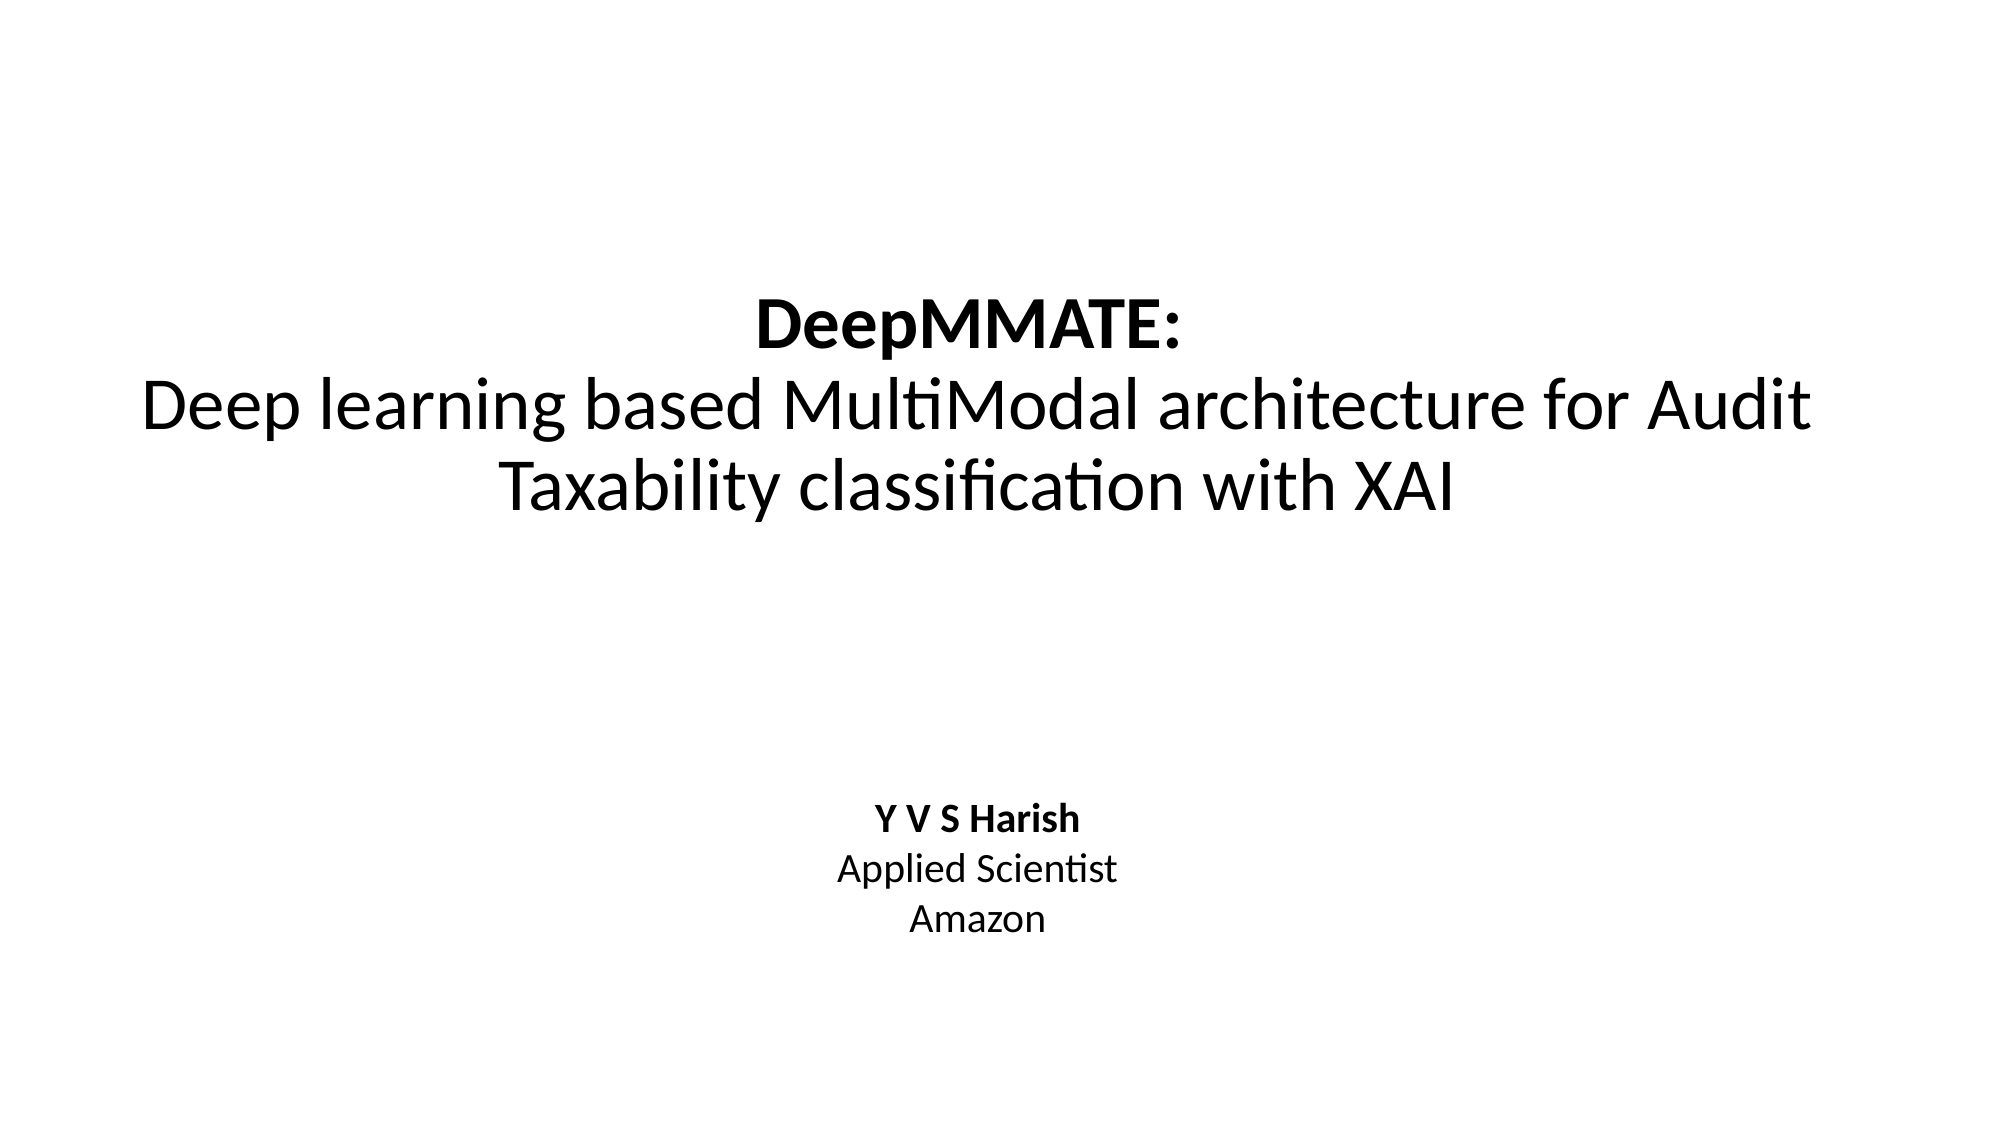

# DeepMMATE: Deep learning based MultiModal architecture for Audit Taxability classification with XAI
Y V S Harish
Applied Scientist
Amazon